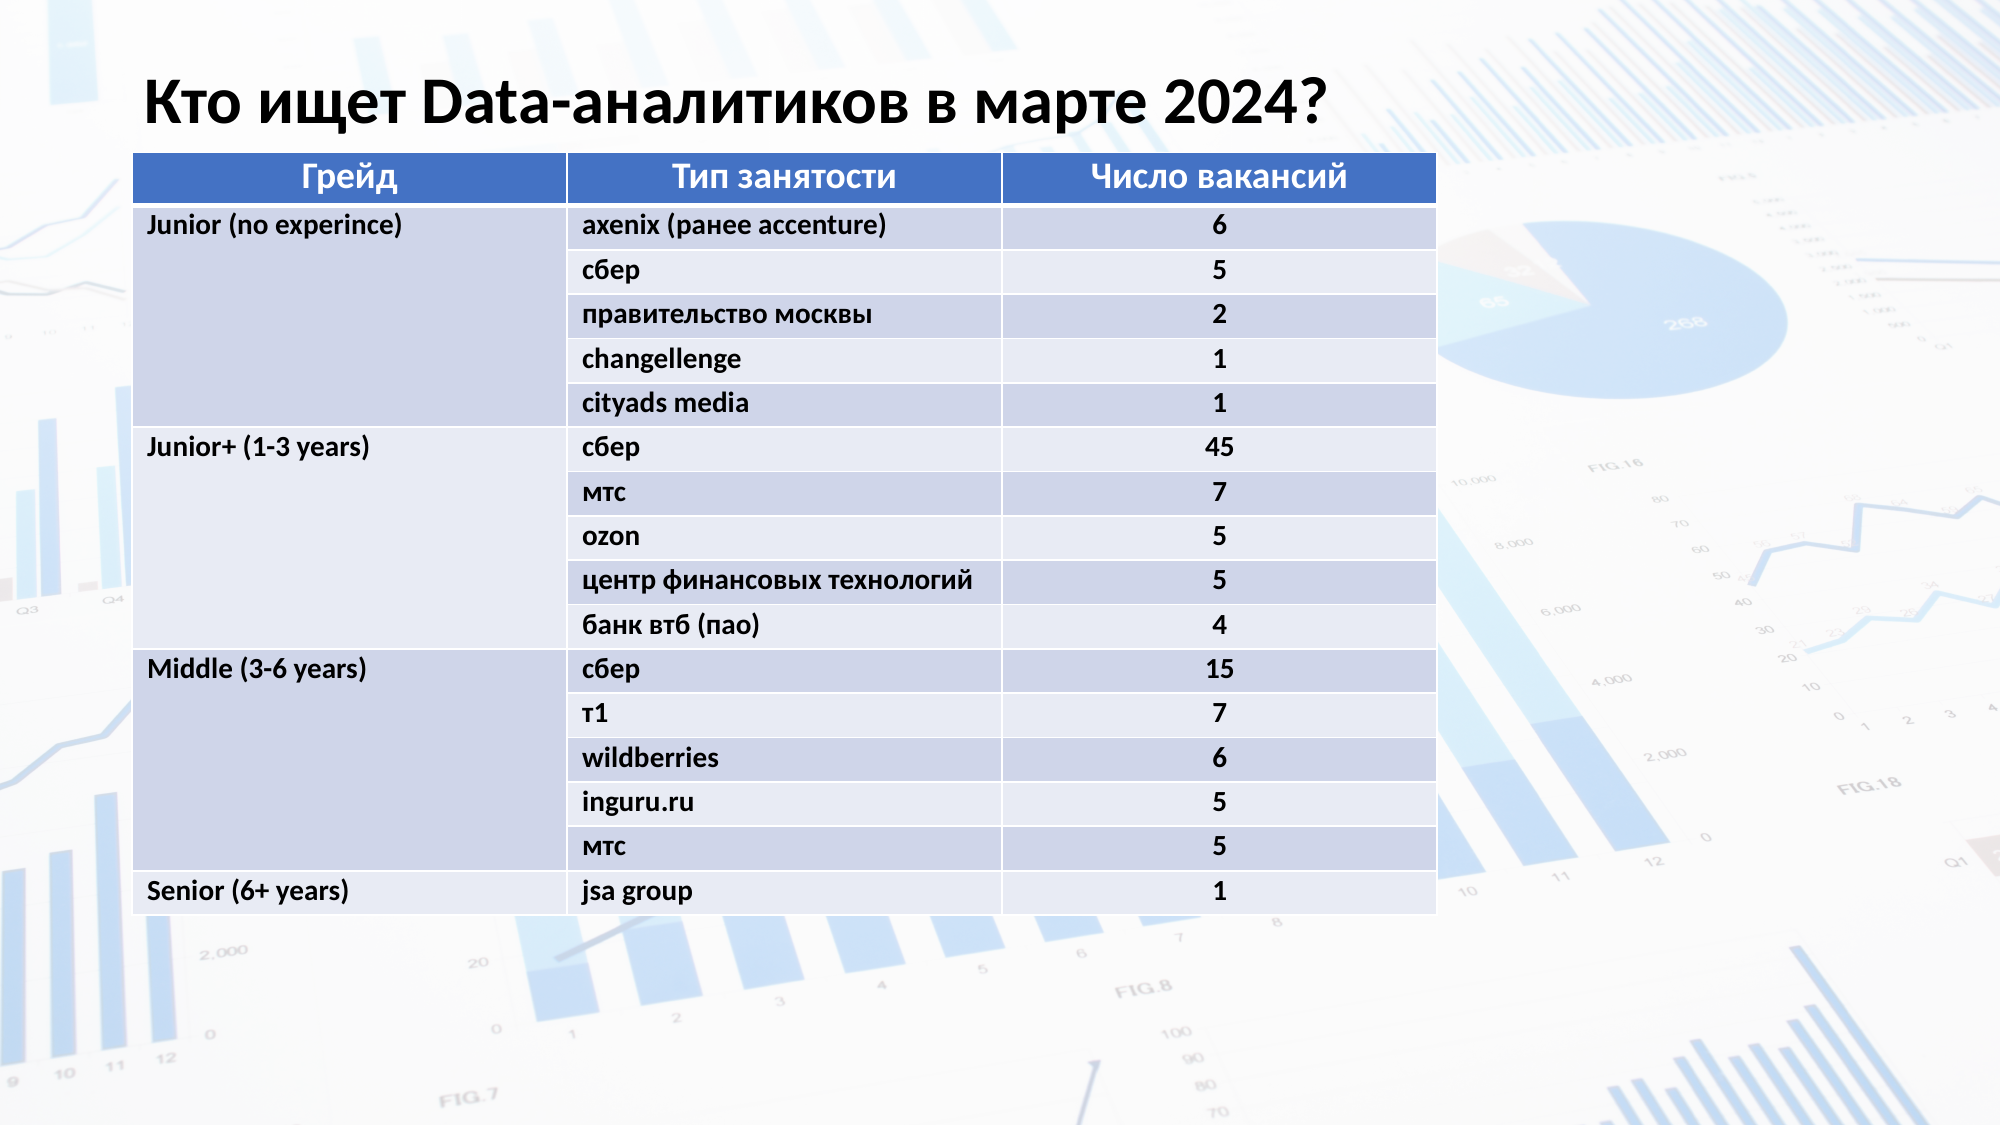

Кто ищет Data-аналитиков в марте 2024?

| Грейд | Тип занятости | Число вакансий |
| --- | --- | --- |
| Junior (no experince) | axenix (ранее accenture) | 6 |
|  | сбер | 5 |
|  | правительство москвы | 2 |
|  | changellenge | 1 |
|  | cityads media | 1 |
| Junior+ (1-3 years) | сбер | 45 |
|  | мтс | 7 |
|  | ozon | 5 |
|  | центр финансовых технологий | 5 |
|  | банк втб (пао) | 4 |
| Middle (3-6 years) | сбер | 15 |
|  | т1 | 7 |
|  | wildberries | 6 |
|  | inguru.ru | 5 |
|  | мтс | 5 |
| Senior (6+ years) | jsa group | 1 |